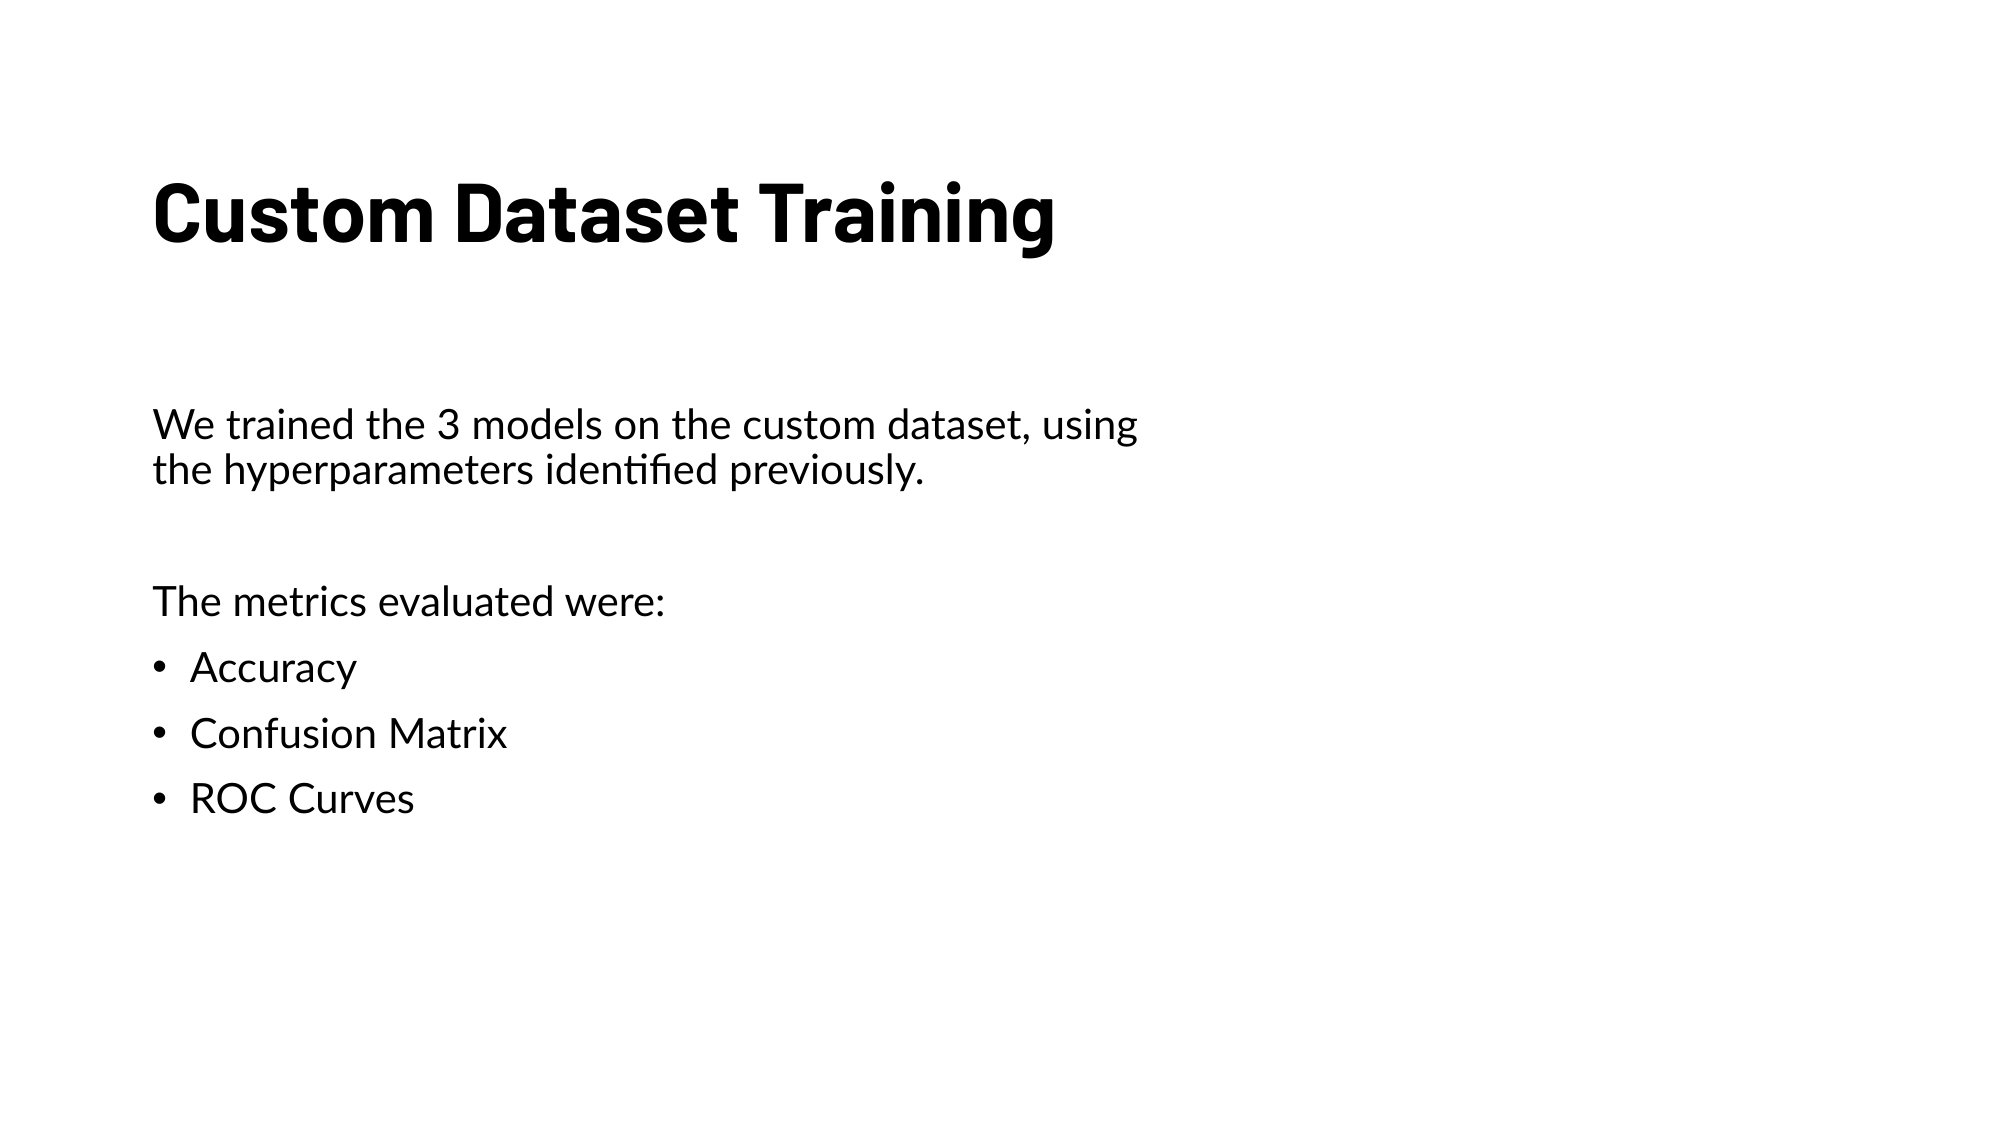

# Custom Dataset Training
We trained the 3 models on the custom dataset, using the hyperparameters identified previously.

The metrics evaluated were:
Accuracy
Confusion Matrix
ROC Curves